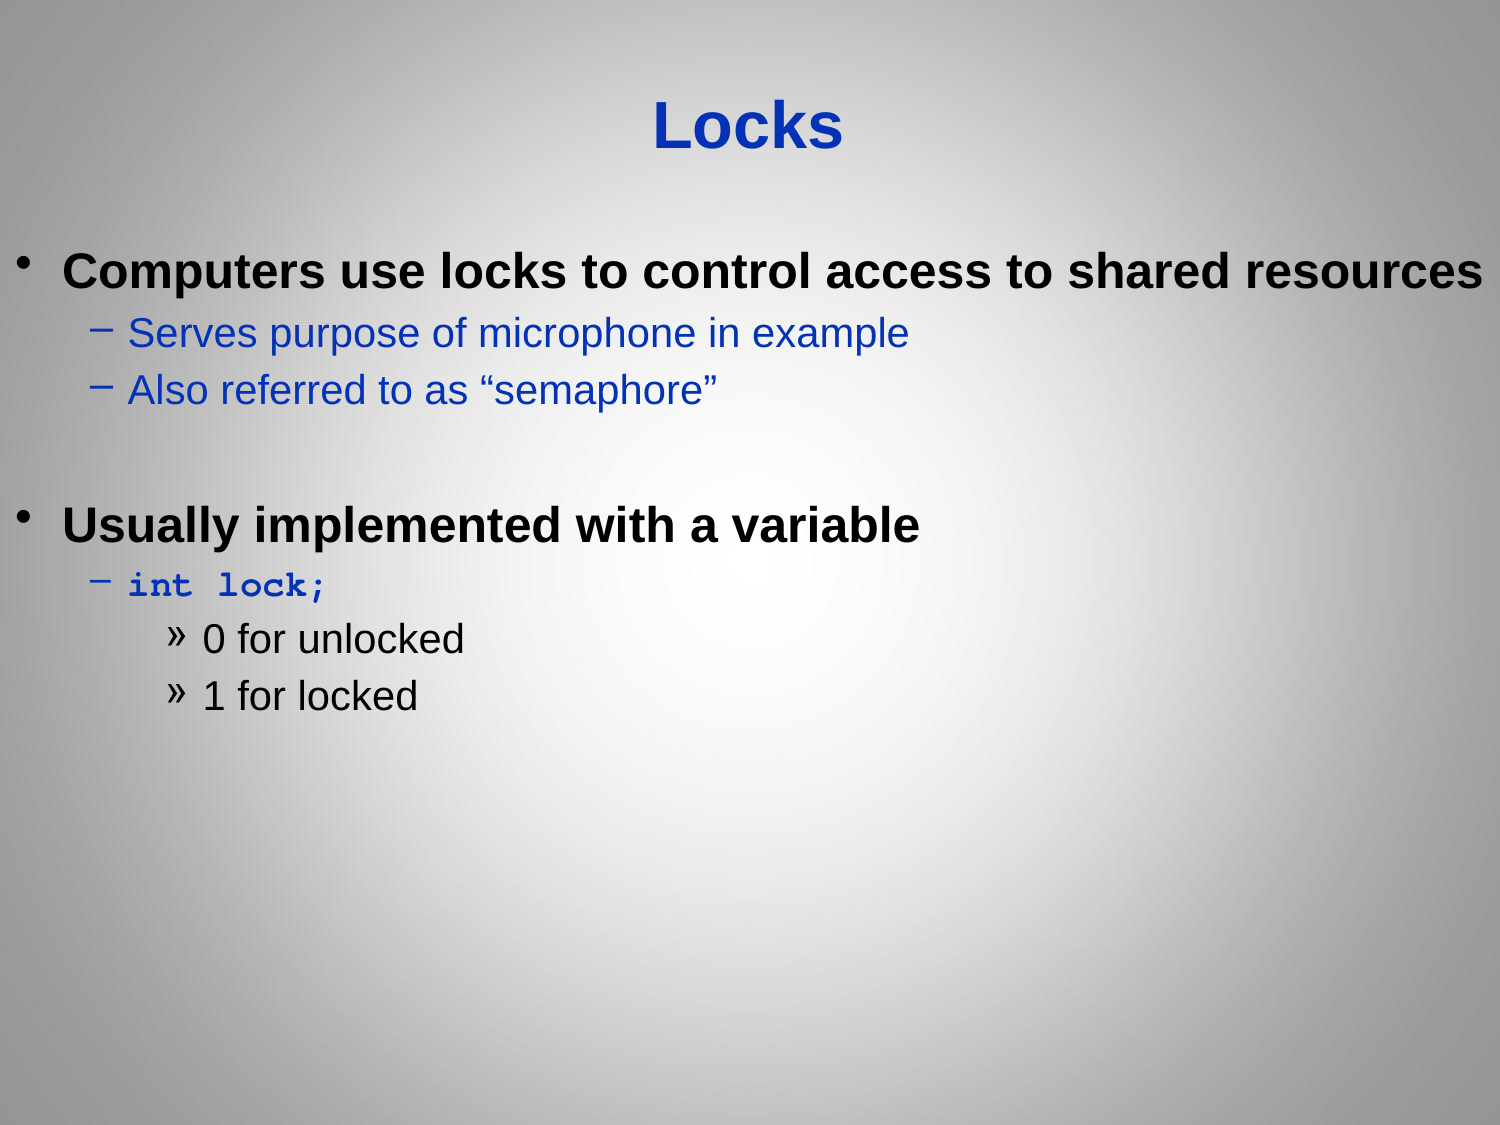

# Locks
Computers use locks to control access to shared resources
Serves purpose of microphone in example
Also referred to as “semaphore”

Usually implemented with a variable
int lock;
0 for unlocked
1 for locked